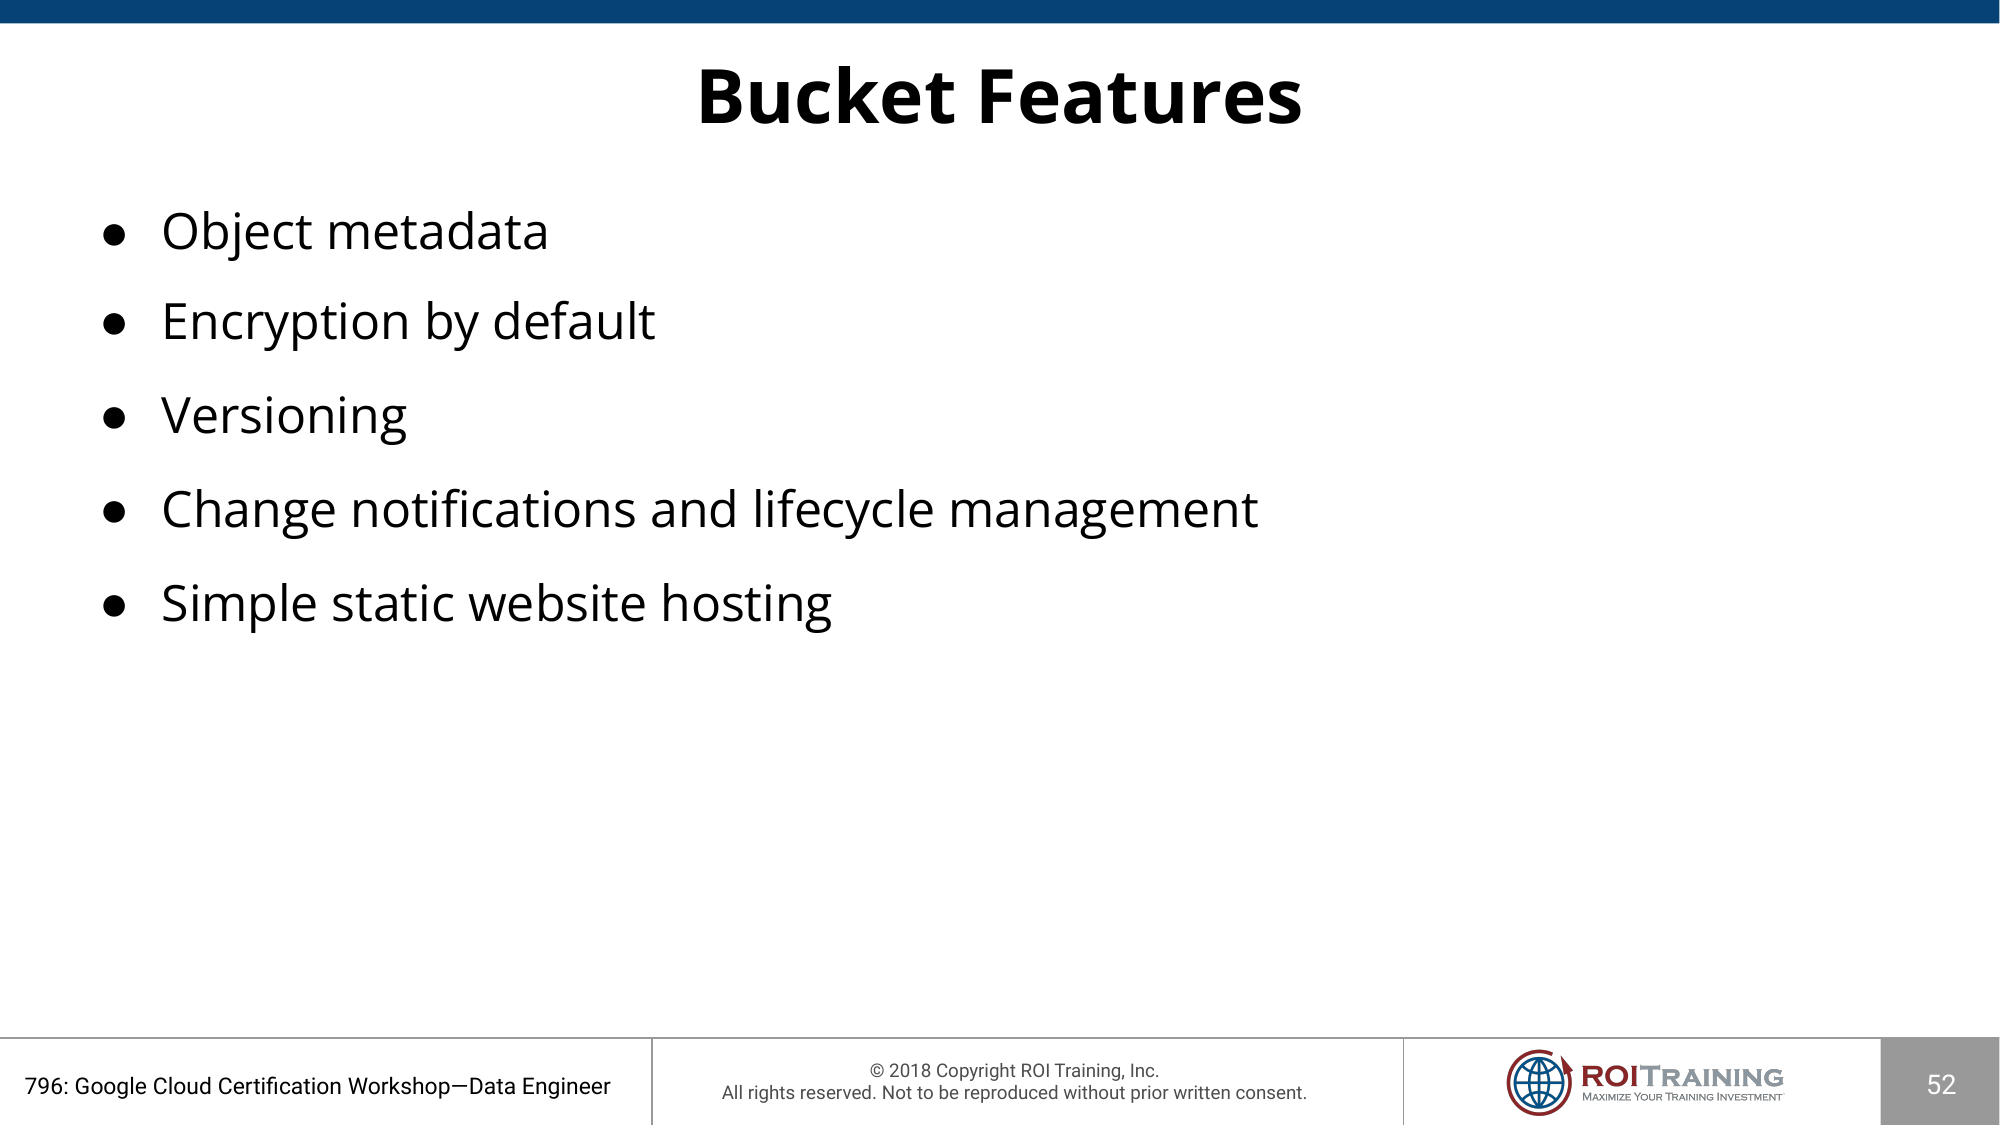

# Bucket Features
Object metadata
Encryption by default
Versioning
Change notifications and lifecycle management
Simple static website hosting